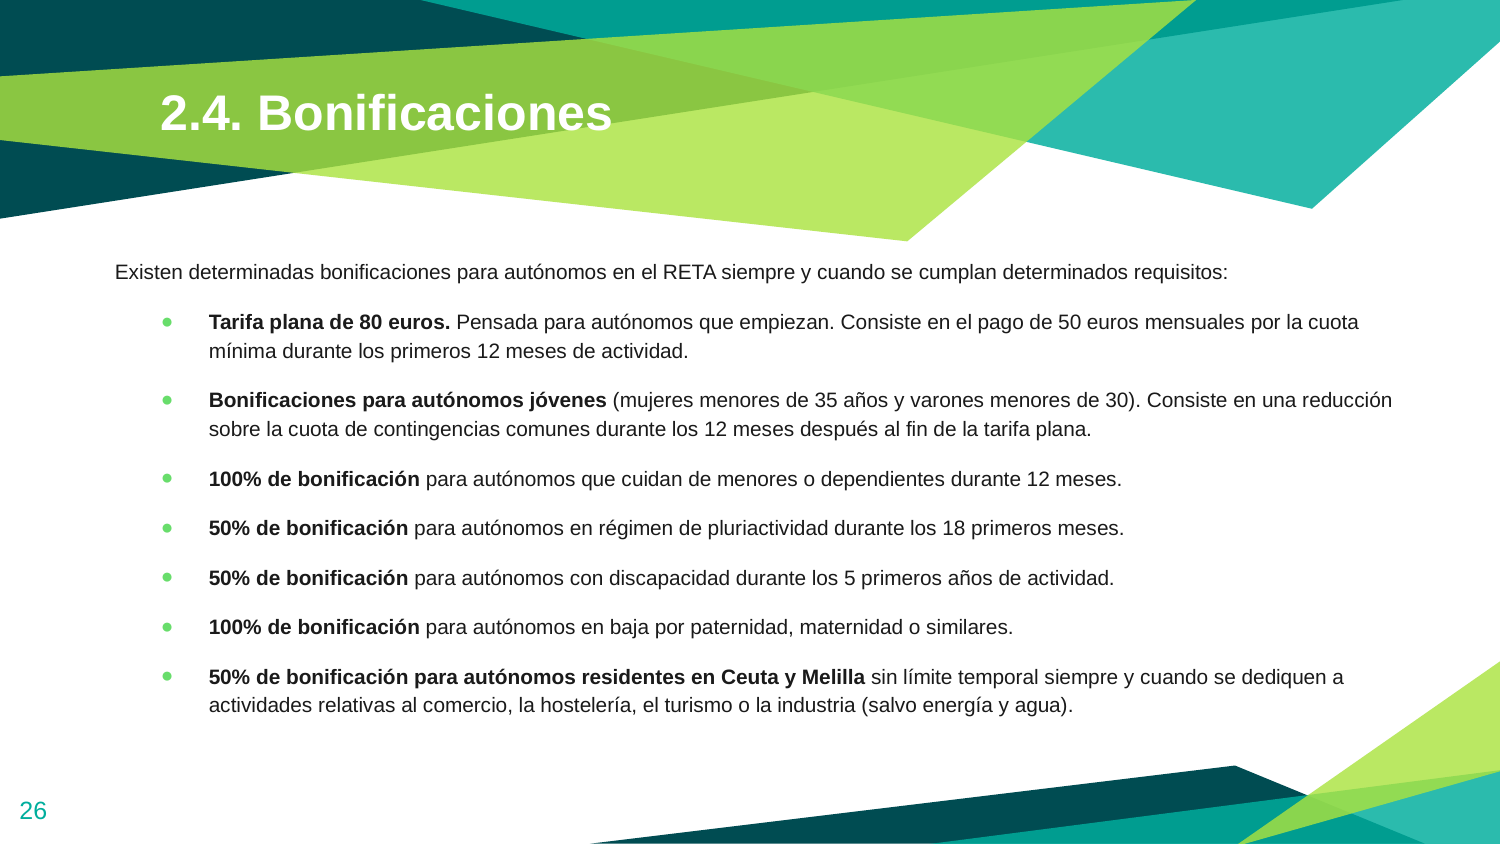

# 2.4. Bonificaciones
Existen determinadas bonificaciones para autónomos en el RETA siempre y cuando se cumplan determinados requisitos:
Tarifa plana de 80 euros. Pensada para autónomos que empiezan. Consiste en el pago de 50 euros mensuales por la cuota mínima durante los primeros 12 meses de actividad.
Bonificaciones para autónomos jóvenes (mujeres menores de 35 años y varones menores de 30). Consiste en una reducción sobre la cuota de contingencias comunes durante los 12 meses después al fin de la tarifa plana.
100% de bonificación para autónomos que cuidan de menores o dependientes durante 12 meses.
50% de bonificación para autónomos en régimen de pluriactividad durante los 18 primeros meses.
50% de bonificación para autónomos con discapacidad durante los 5 primeros años de actividad.
100% de bonificación para autónomos en baja por paternidad, maternidad o similares.
50% de bonificación para autónomos residentes en Ceuta y Melilla sin límite temporal siempre y cuando se dediquen a actividades relativas al comercio, la hostelería, el turismo o la industria (salvo energía y agua).

26